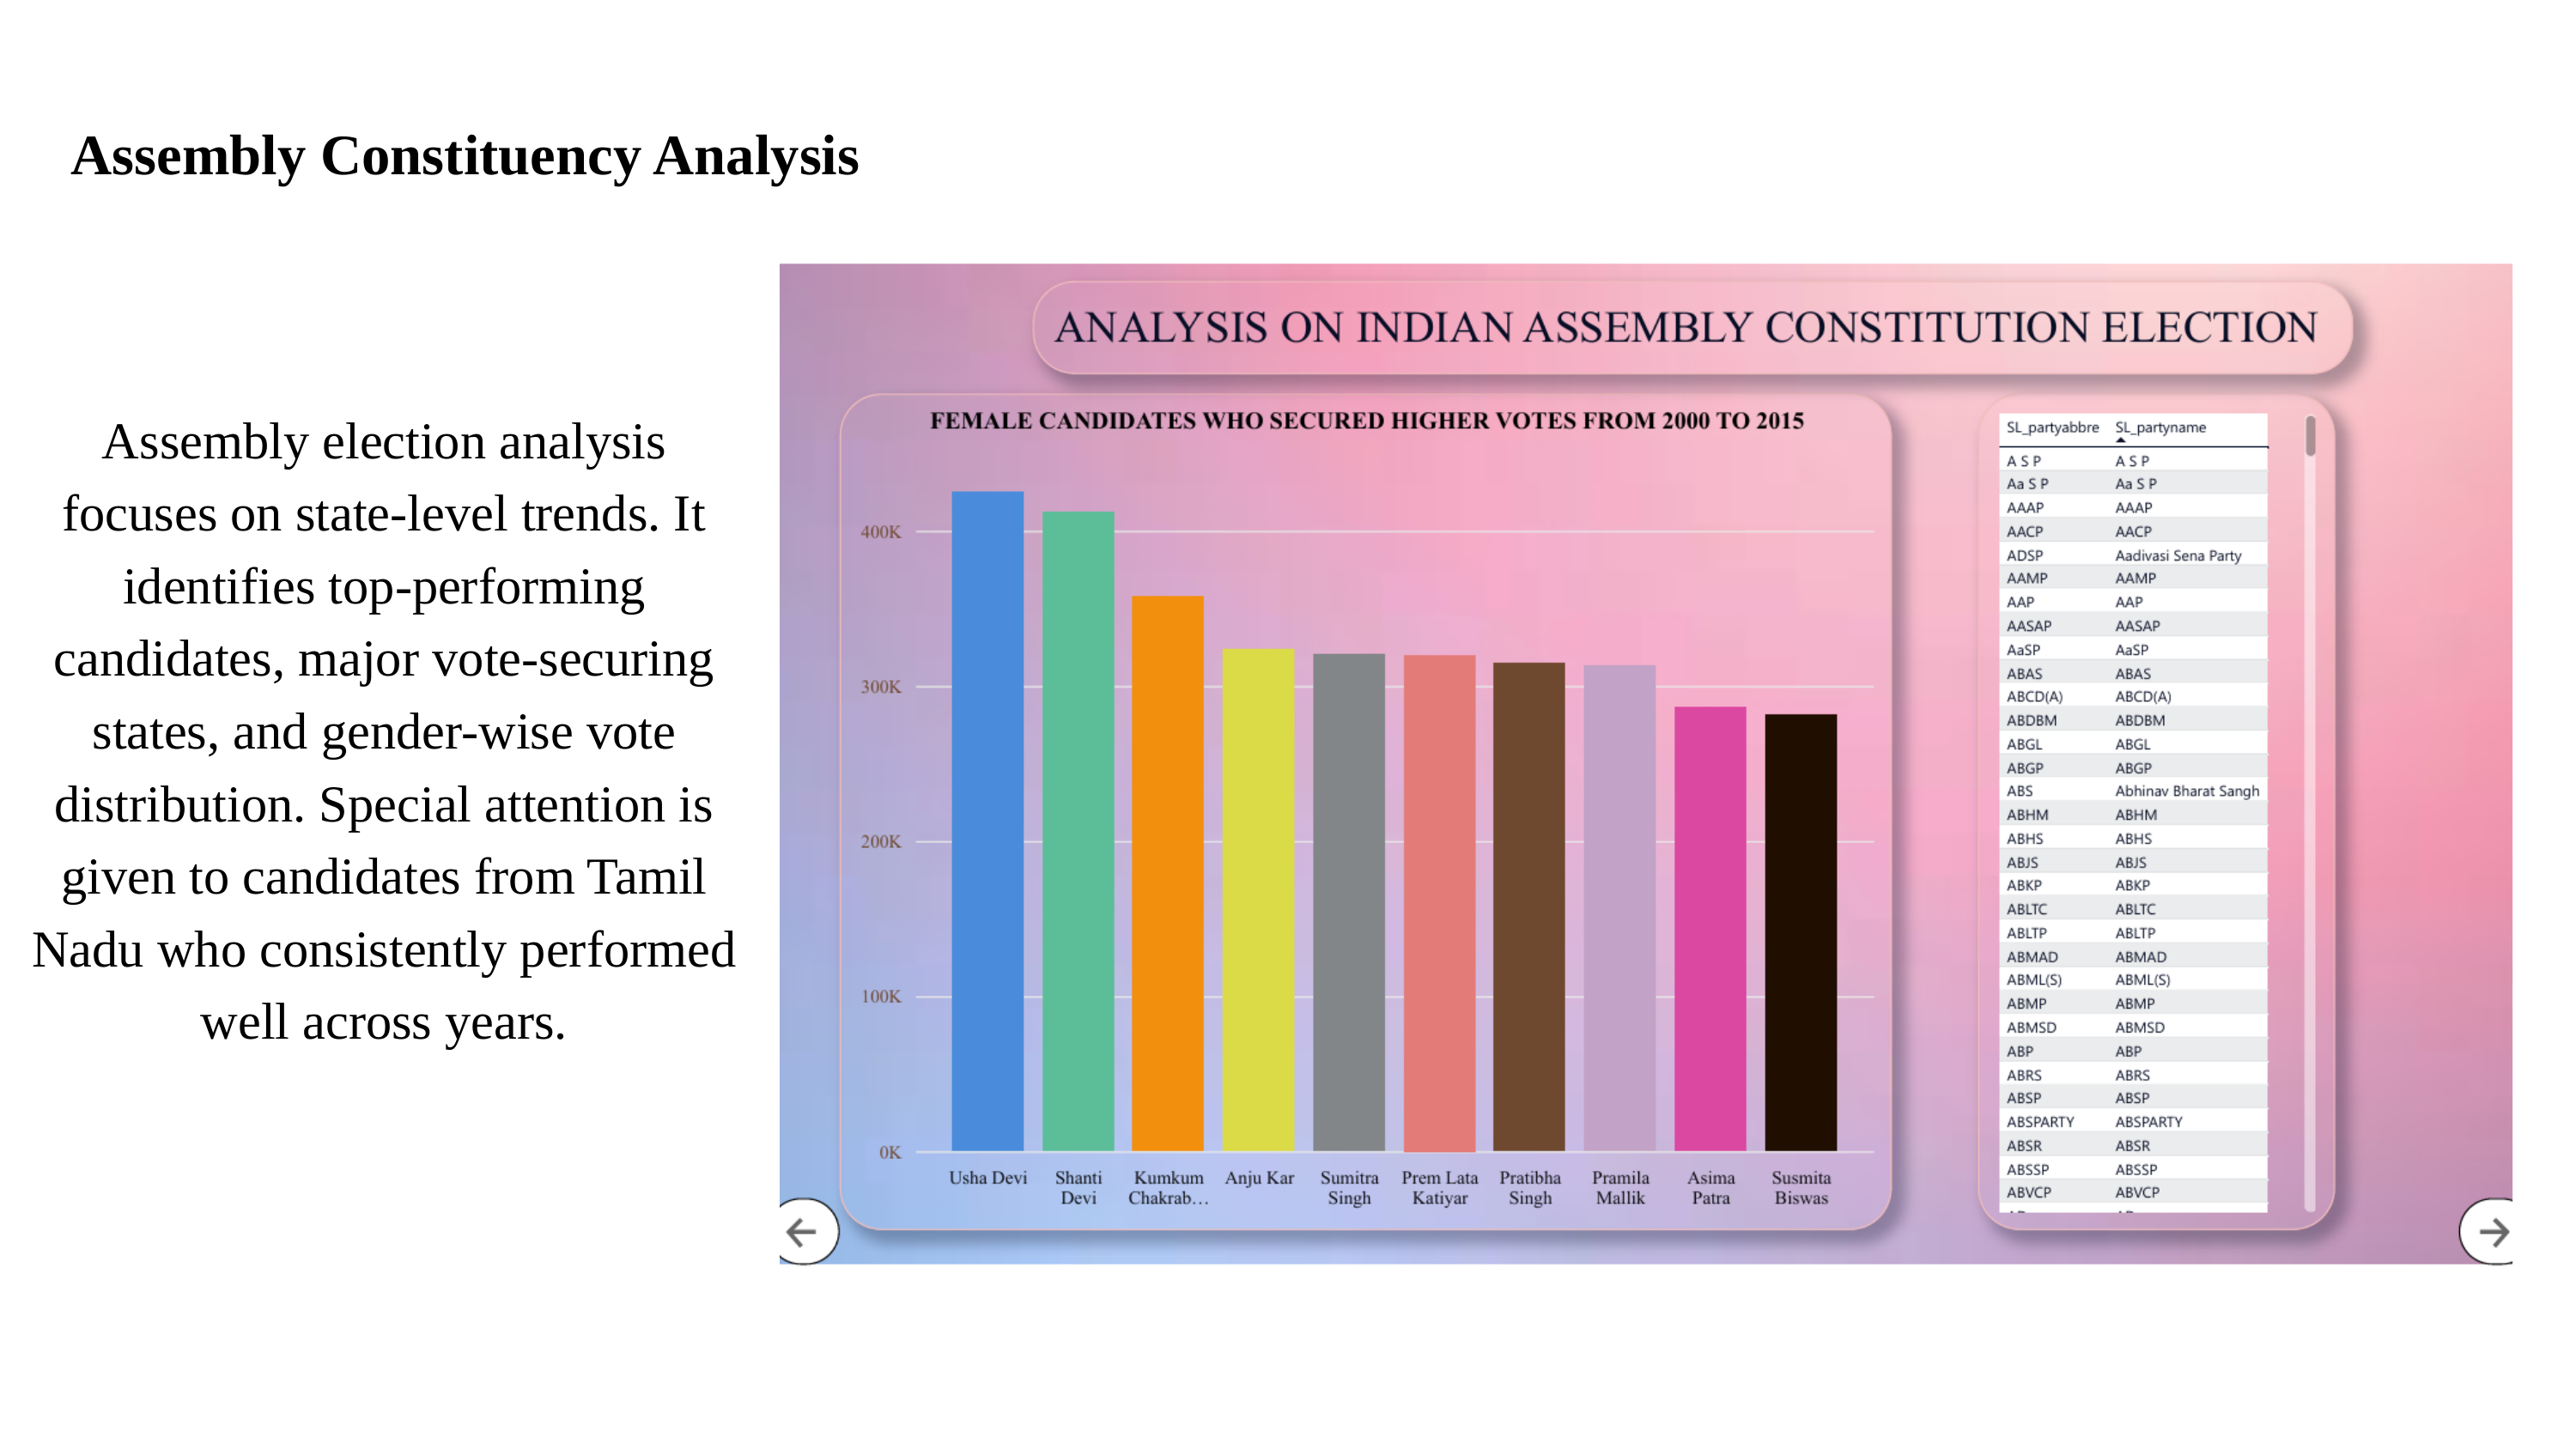

Assembly Constituency Analysis

Assembly election analysis focuses on state-level trends. It identifies top-performing candidates, major vote-securing states, and gender-wise vote distribution. Special attention is given to candidates from Tamil Nadu who consistently performed well across years.